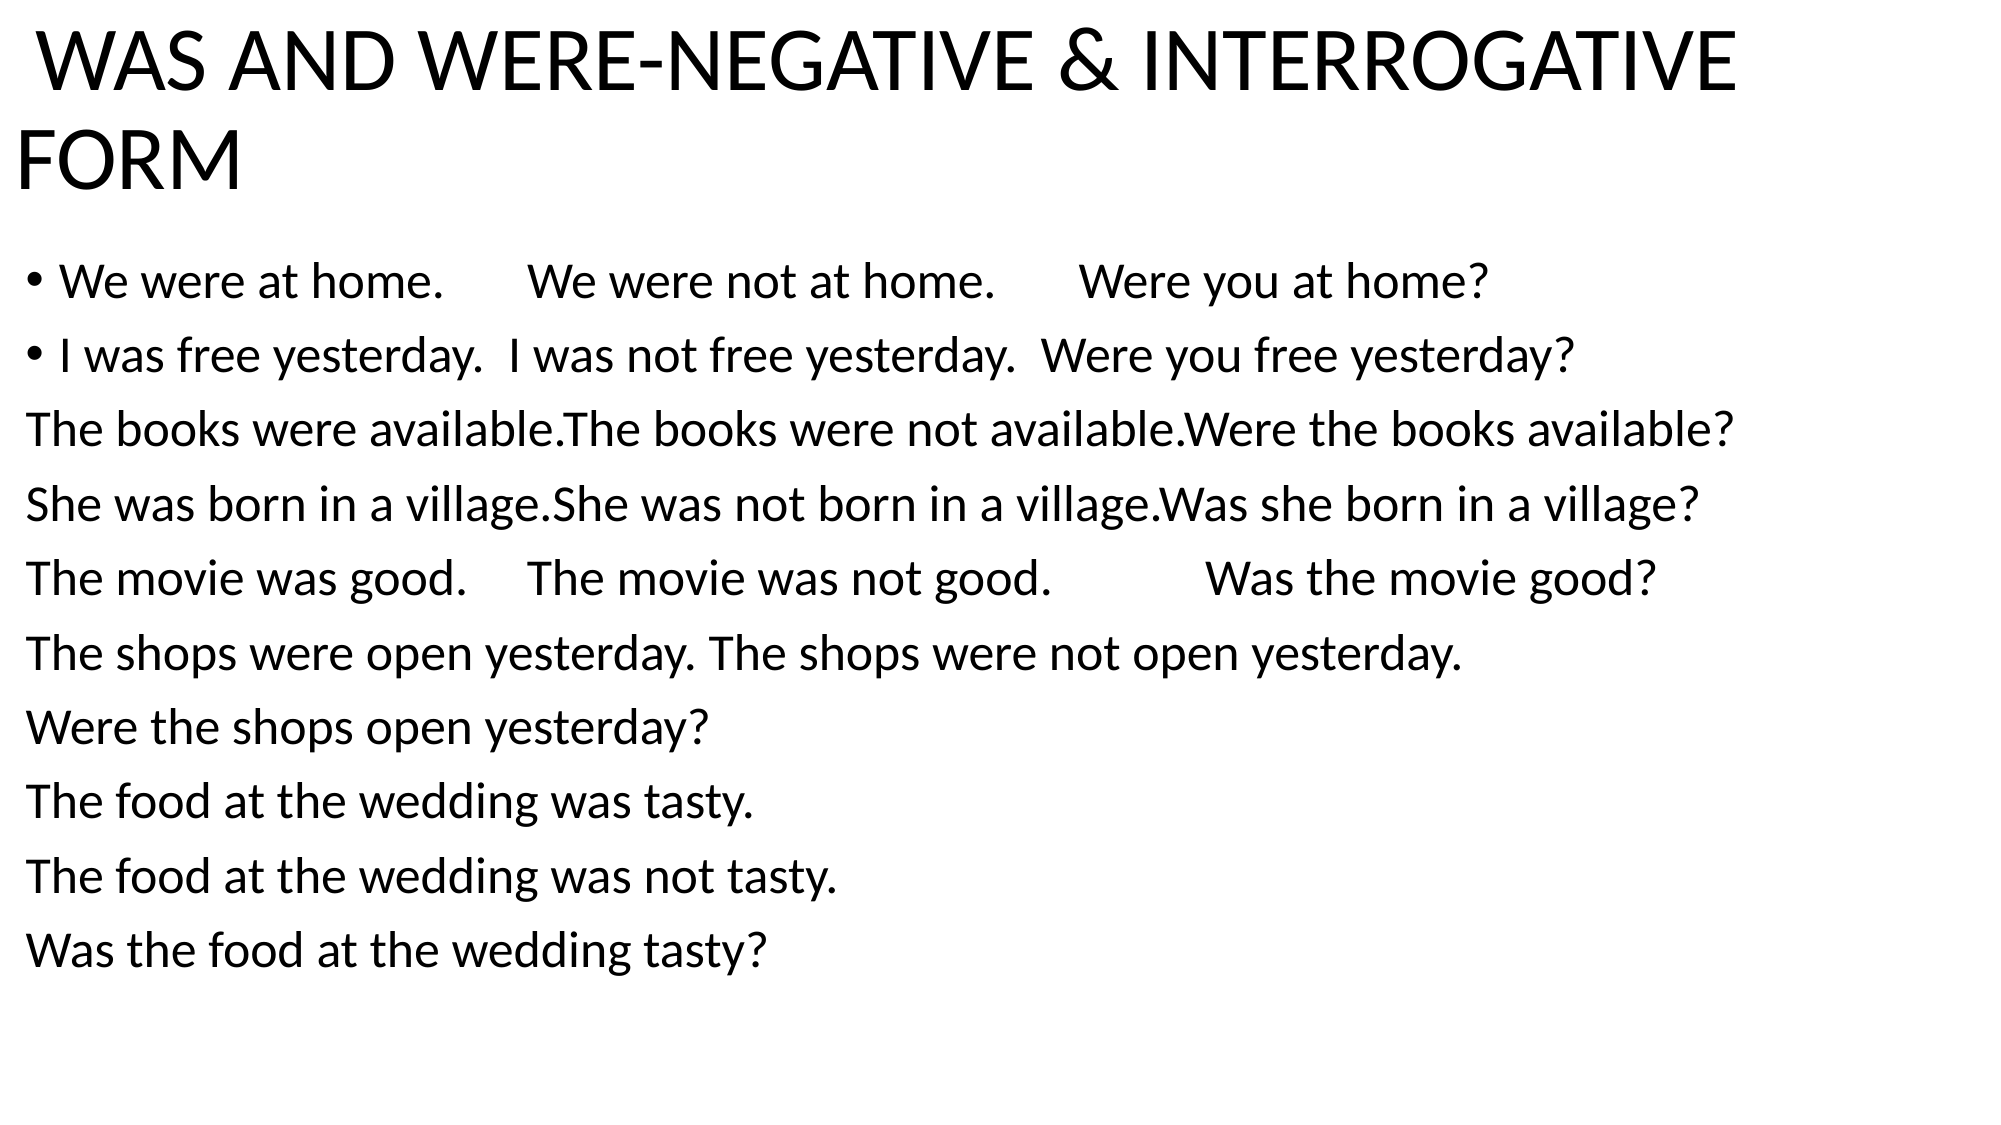

# WAS AND WERE-NEGATIVE & INTERROGATIVE FORM
We were at home.       We were not at home.       Were you at home?
I was free yesterday.  I was not free yesterday.  Were you free yesterday?
The books were available.The books were not available.Were the books available?
She was born in a village.She was not born in a village.Was she born in a village?
The movie was good.     The movie was not good.             Was the movie good?
The shops were open yesterday. The shops were not open yesterday.
Were the shops open yesterday?
The food at the wedding was tasty.
The food at the wedding was not tasty.
Was the food at the wedding tasty?